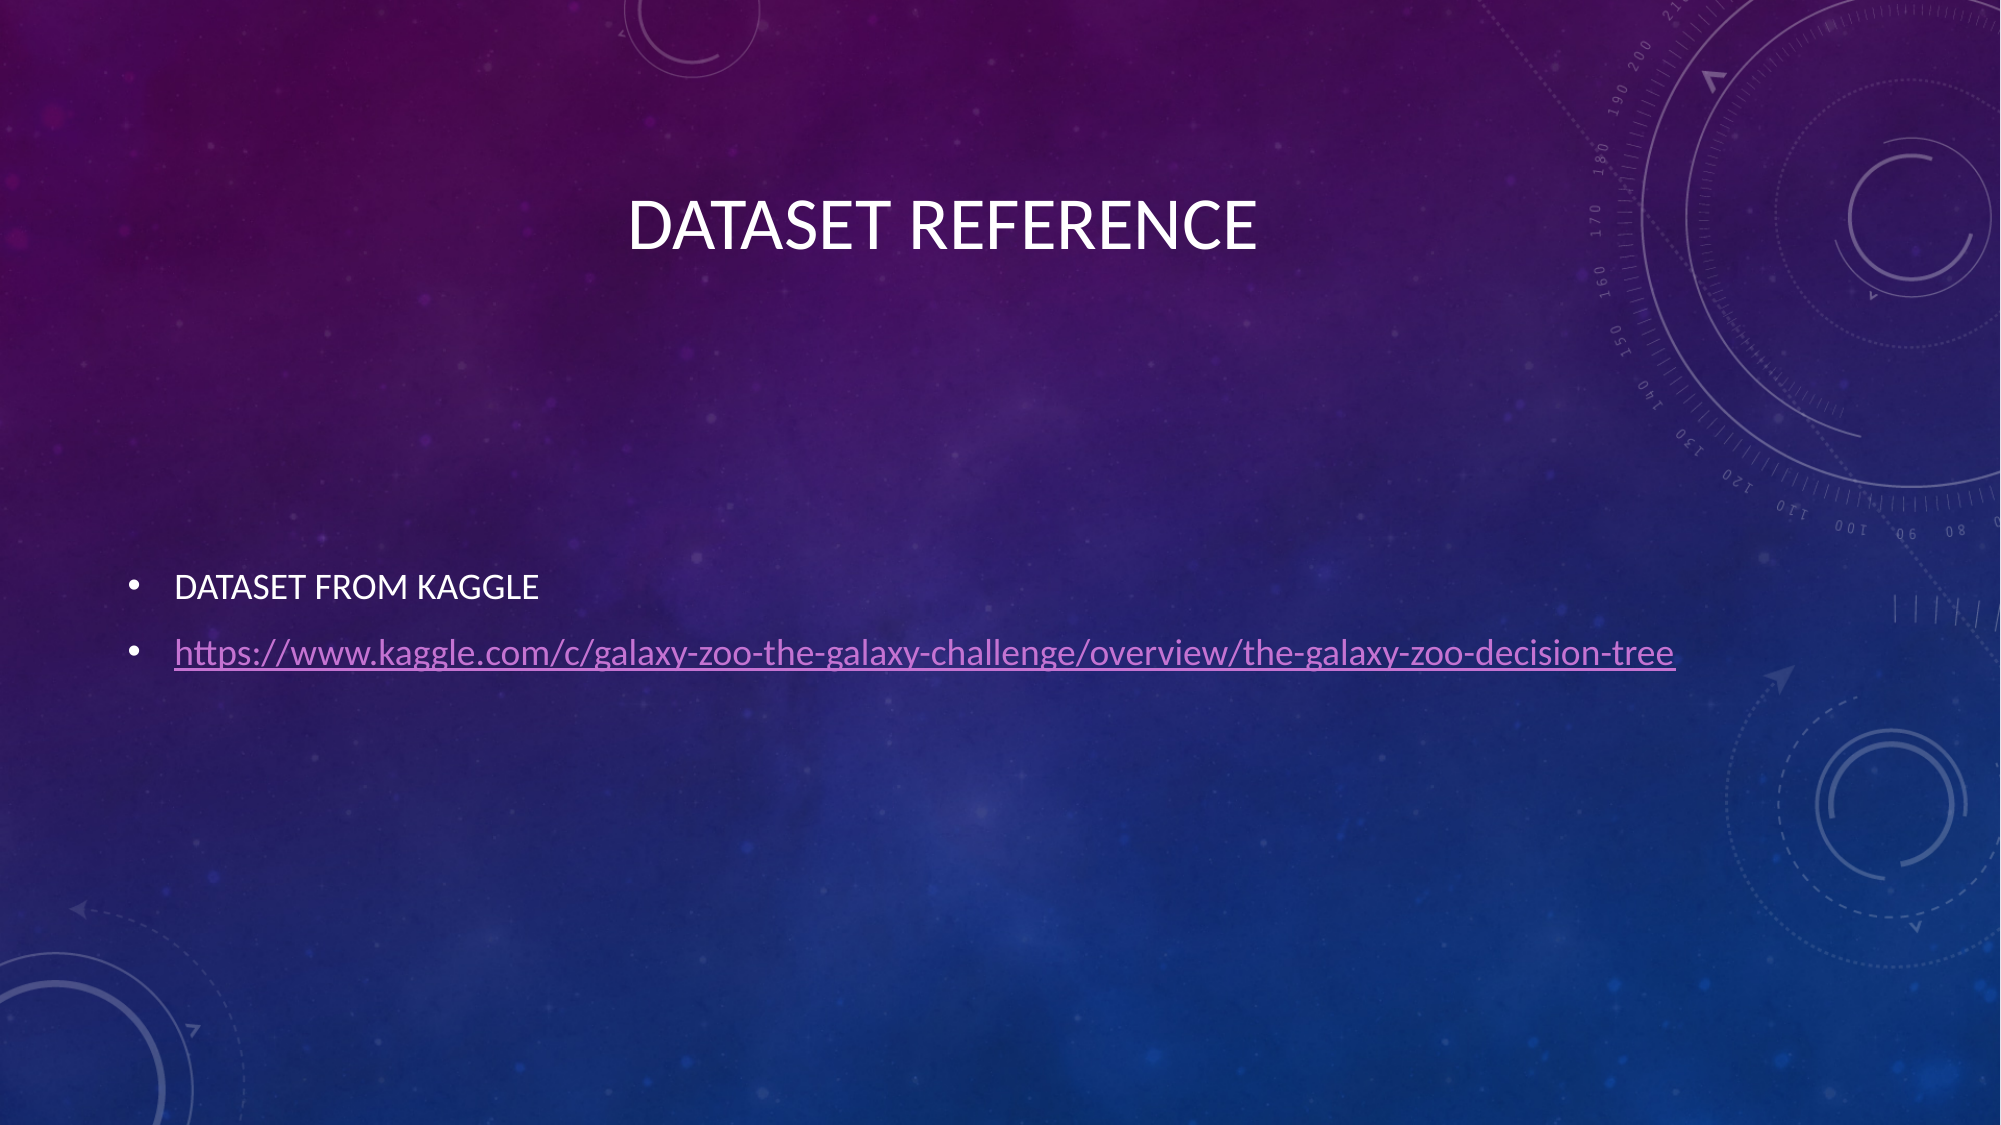

# Dataset reference
DATASET FROM KAGGLE
https://www.kaggle.com/c/galaxy-zoo-the-galaxy-challenge/overview/the-galaxy-zoo-decision-tree